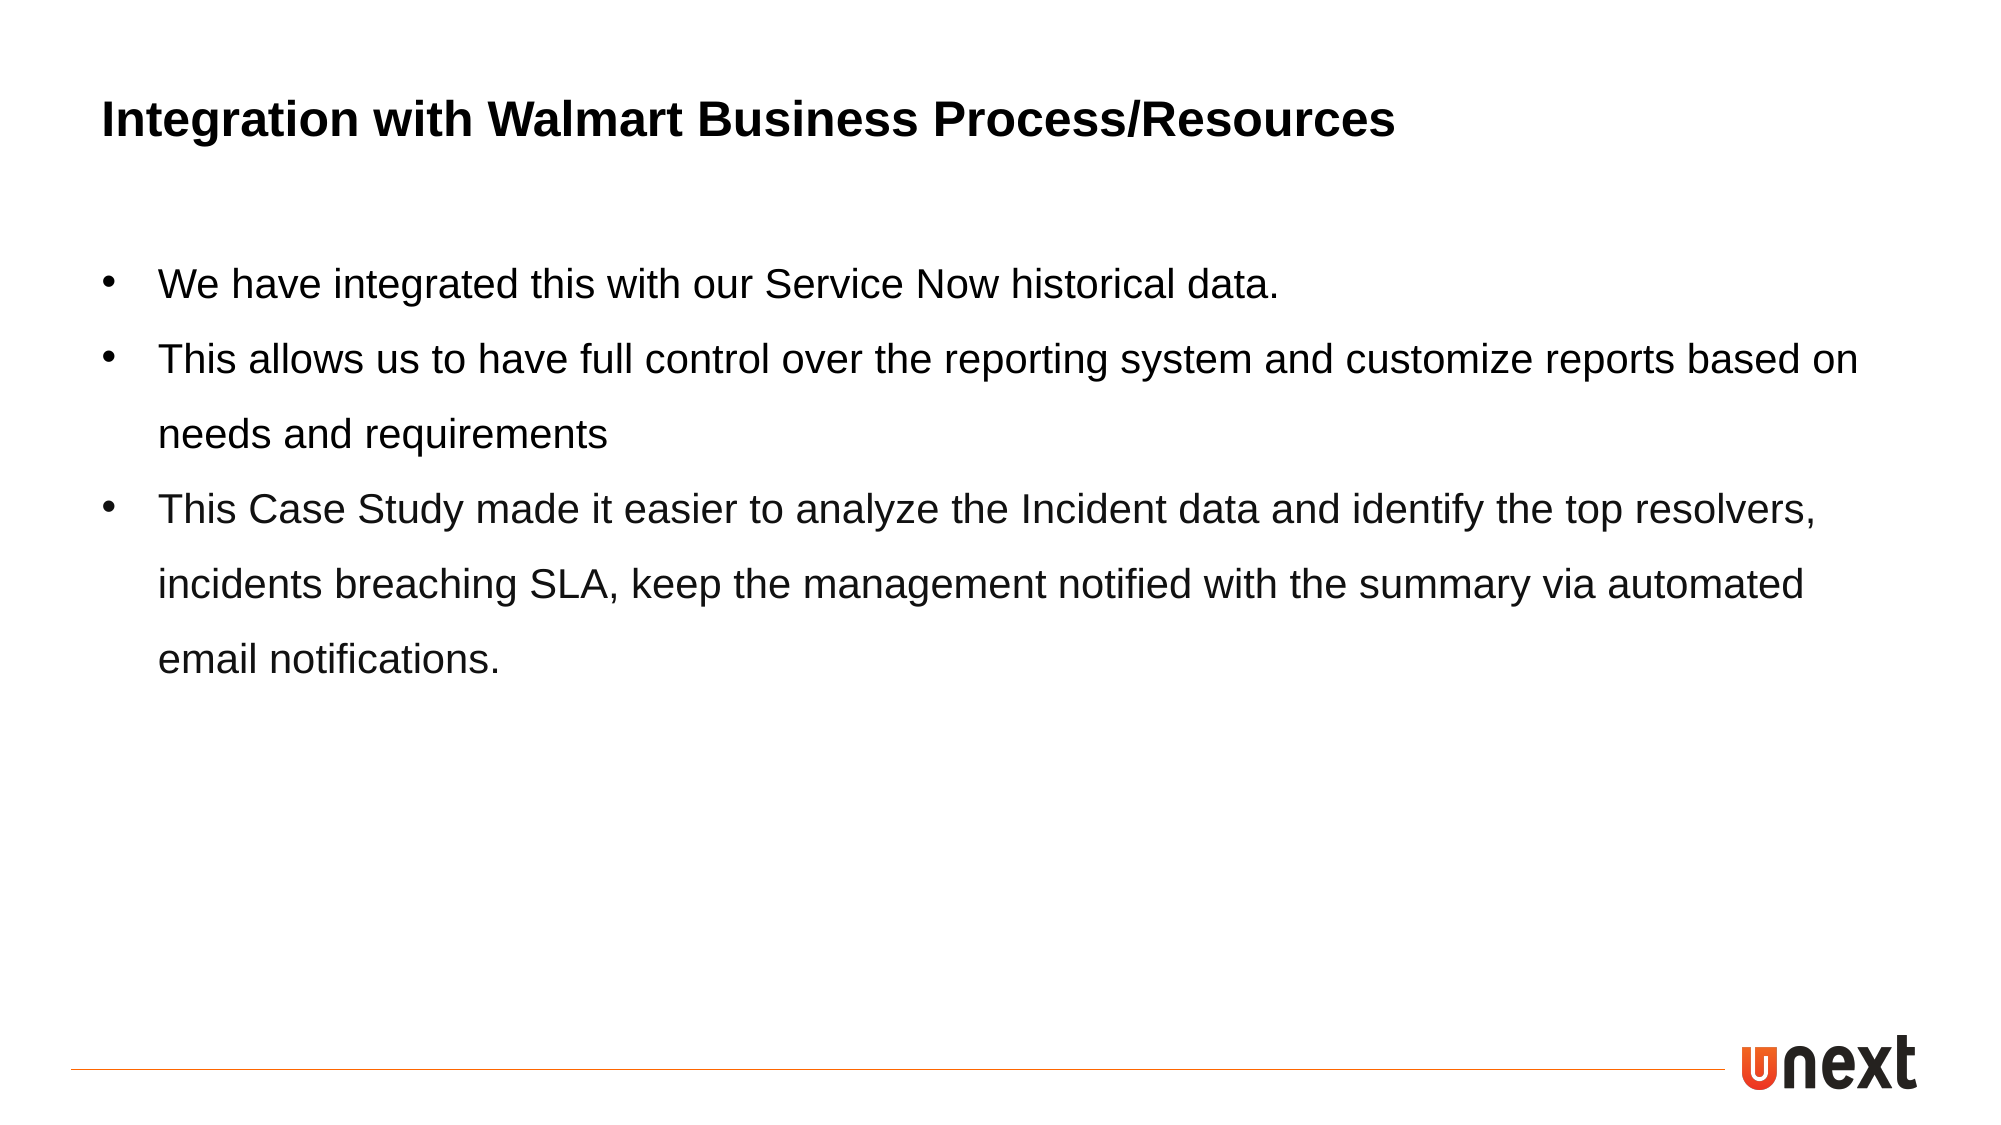

Integration with Walmart Business Process/Resources
We have integrated this with our Service Now historical data.
This allows us to have full control over the reporting system and customize reports based on needs and requirements
This Case Study made it easier to analyze the Incident data and identify the top resolvers, incidents breaching SLA, keep the management notified with the summary via automated email notifications.